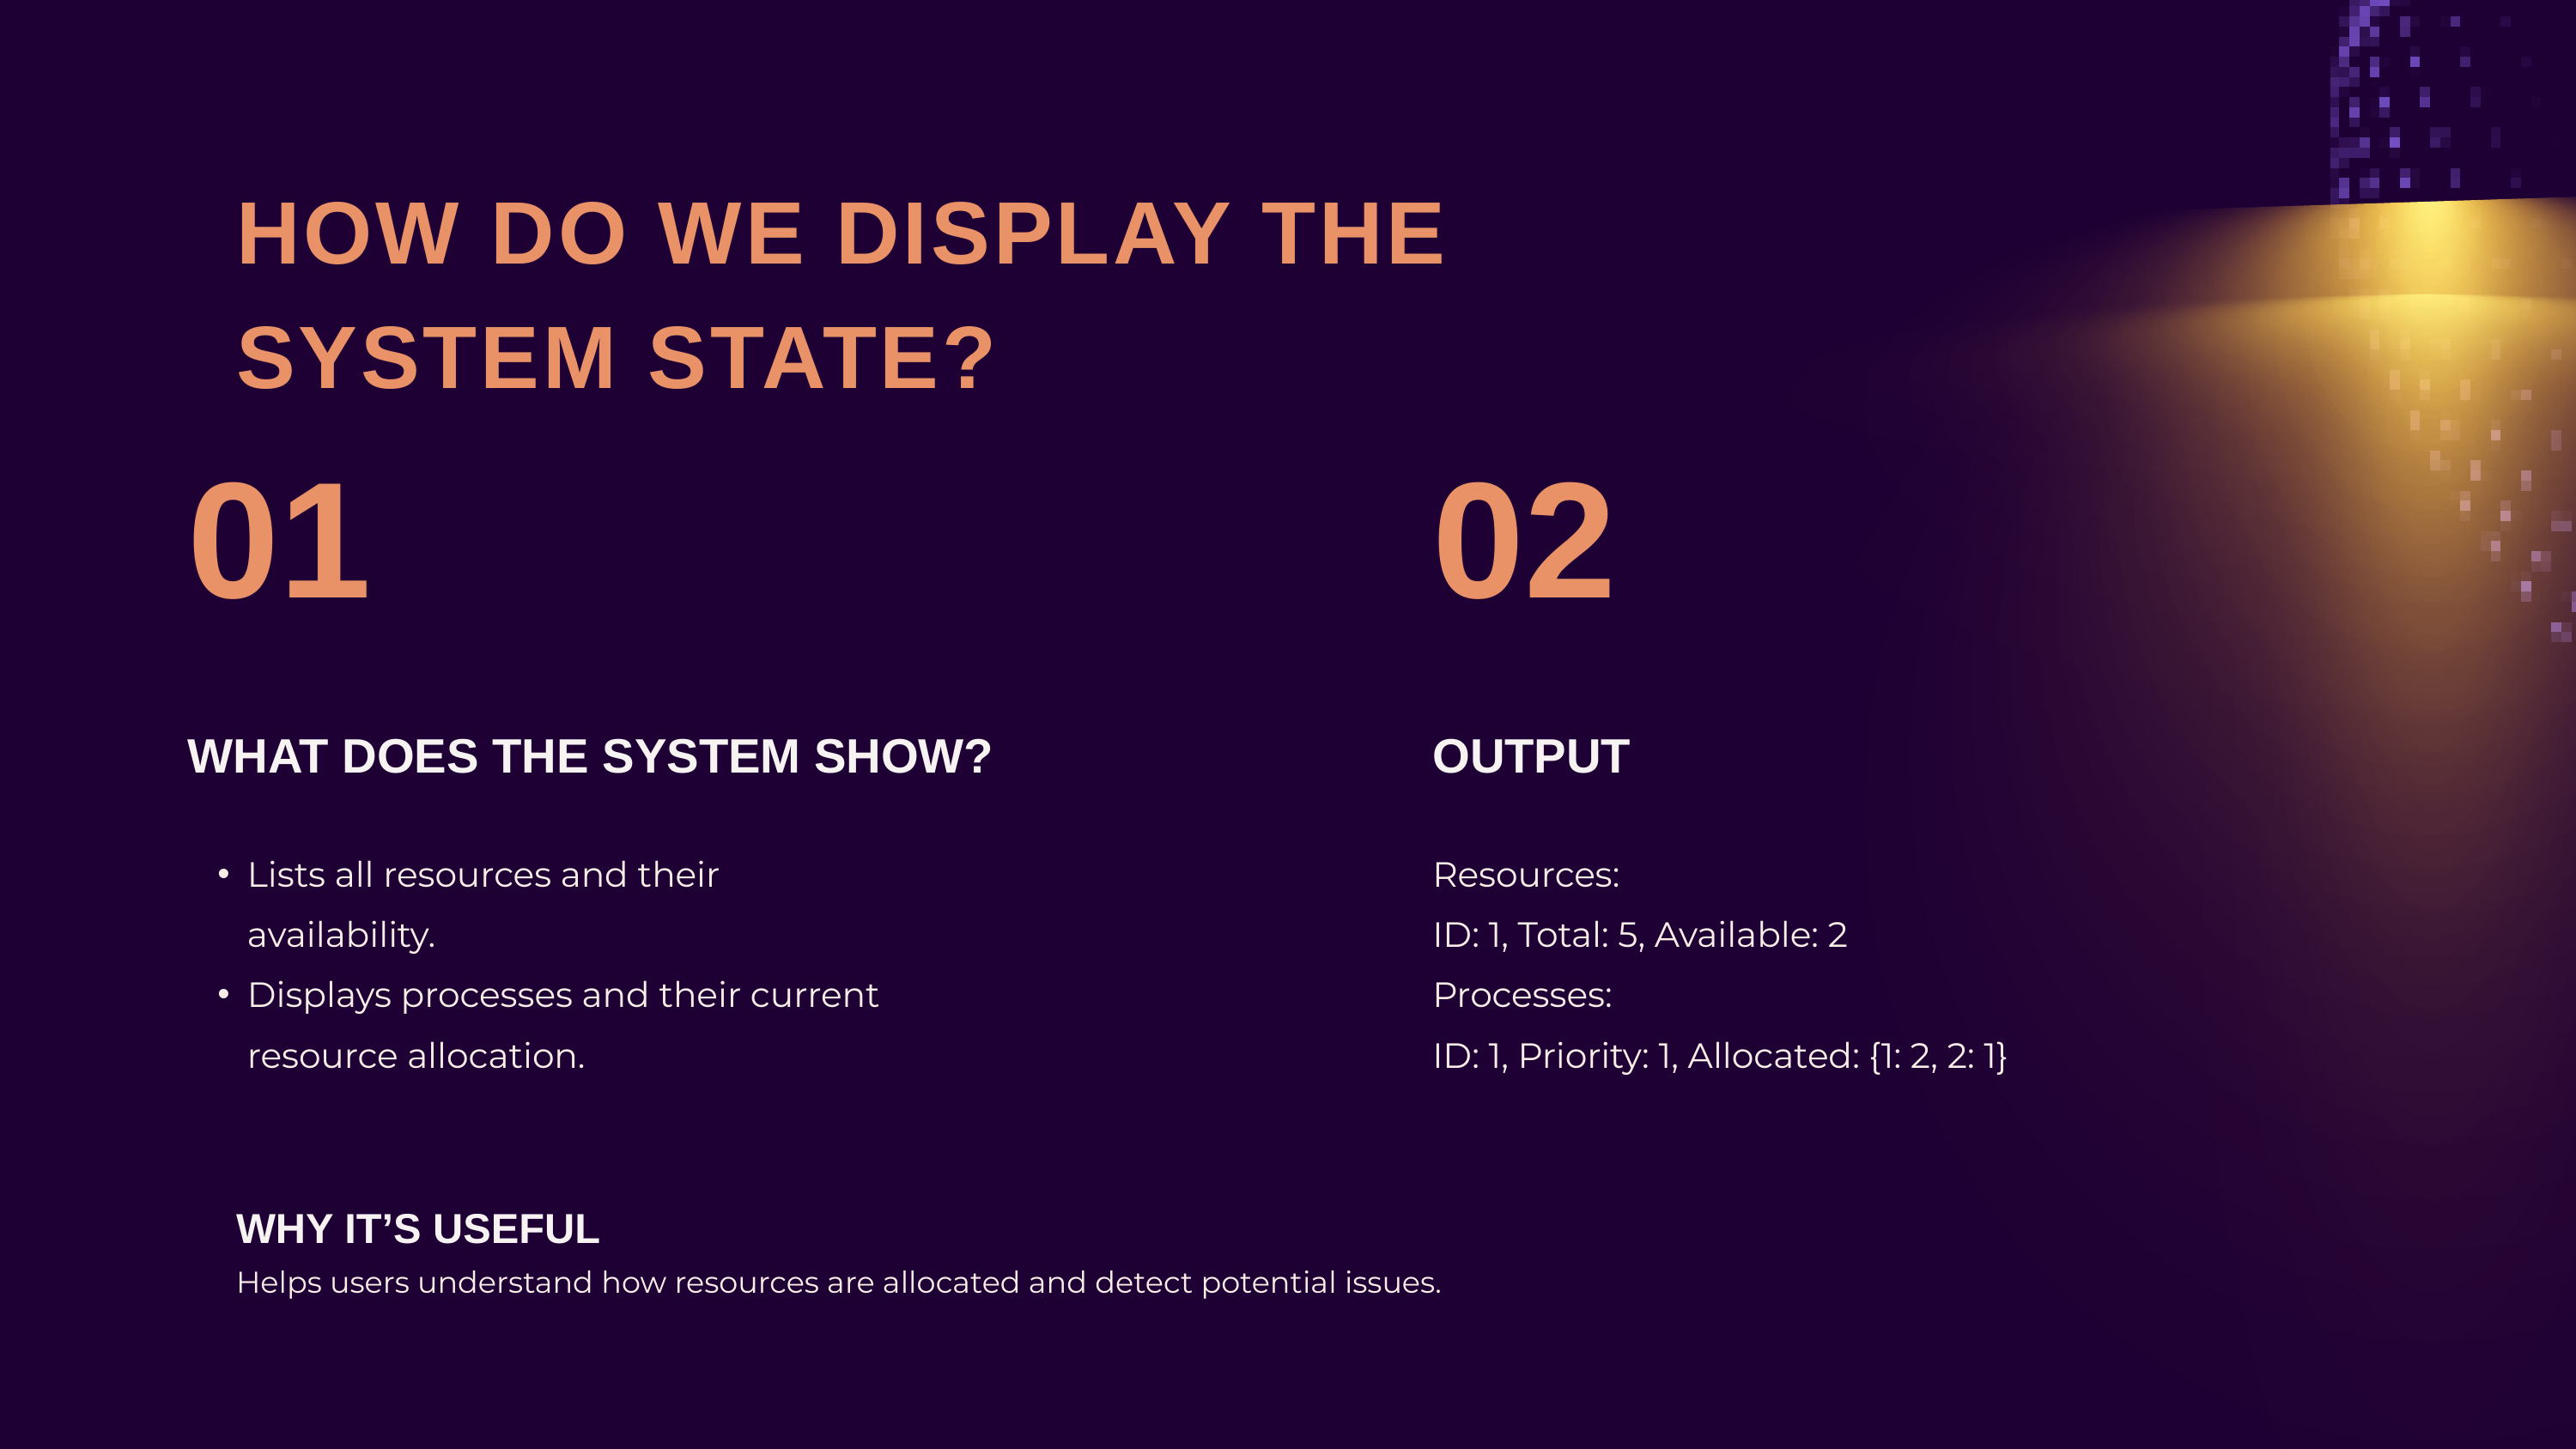

HOW DO WE DISPLAY THE SYSTEM STATE?

01
02

WHAT DOES THE SYSTEM SHOW?
OUTPUT
Lists all resources and their availability.
Displays processes and their current resource allocation.

Resources:
ID: 1, Total: 5, Available: 2
Processes:
ID: 1, Priority: 1, Allocated: {1: 2, 2: 1}

WHY IT’S USEFUL
Helps users understand how resources are allocated and detect potential issues.